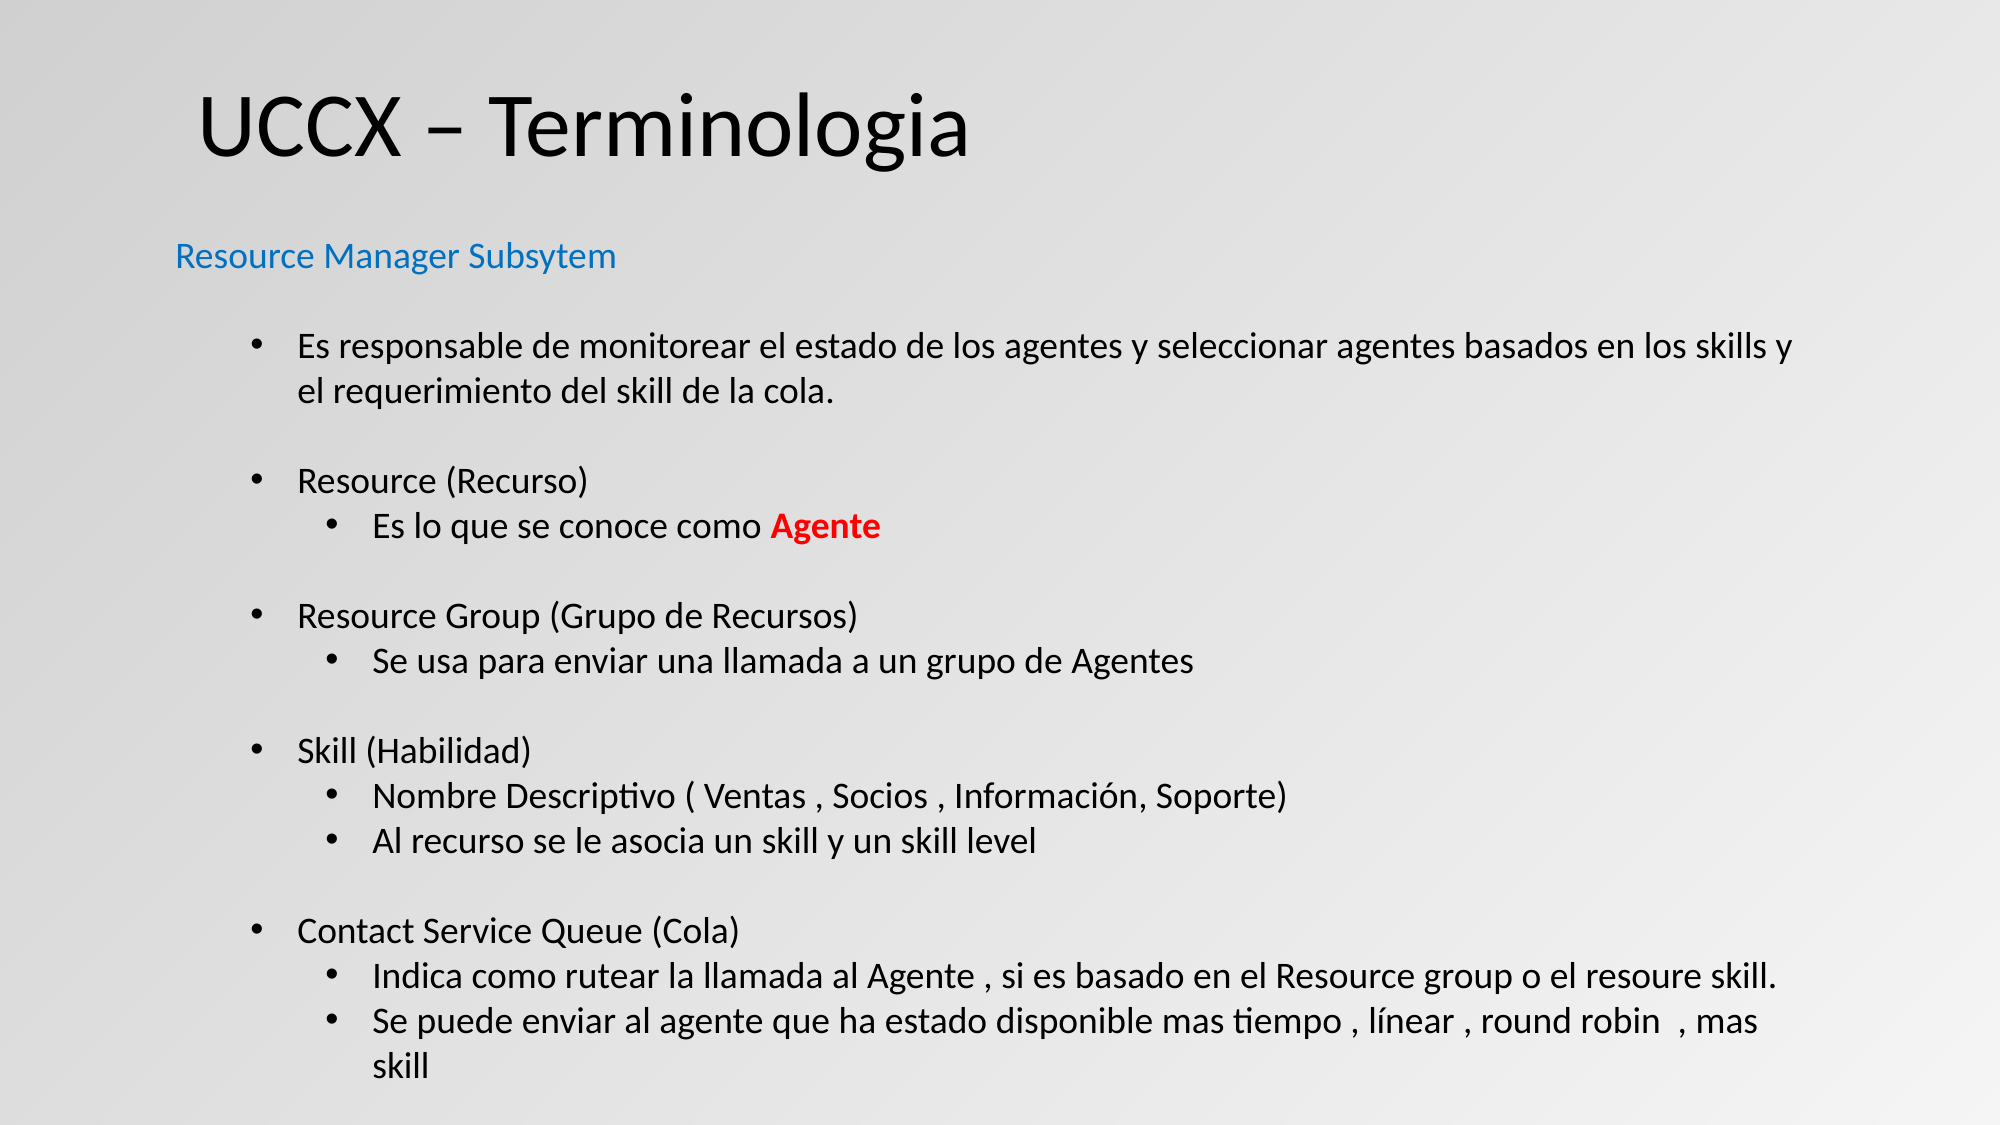

# UCCX – Terminologia
Resource Manager Subsytem

Es responsable de monitorear el estado de los agentes y seleccionar agentes basados en los skills y el requerimiento del skill de la cola.

Resource (Recurso)
Es lo que se conoce como Agente

Resource Group (Grupo de Recursos)
Se usa para enviar una llamada a un grupo de Agentes

Skill (Habilidad)
Nombre Descriptivo ( Ventas , Socios , Información, Soporte)
Al recurso se le asocia un skill y un skill level

Contact Service Queue (Cola)
Indica como rutear la llamada al Agente , si es basado en el Resource group o el resoure skill.
Se puede enviar al agente que ha estado disponible mas tiempo , línear , round robin  , mas skill